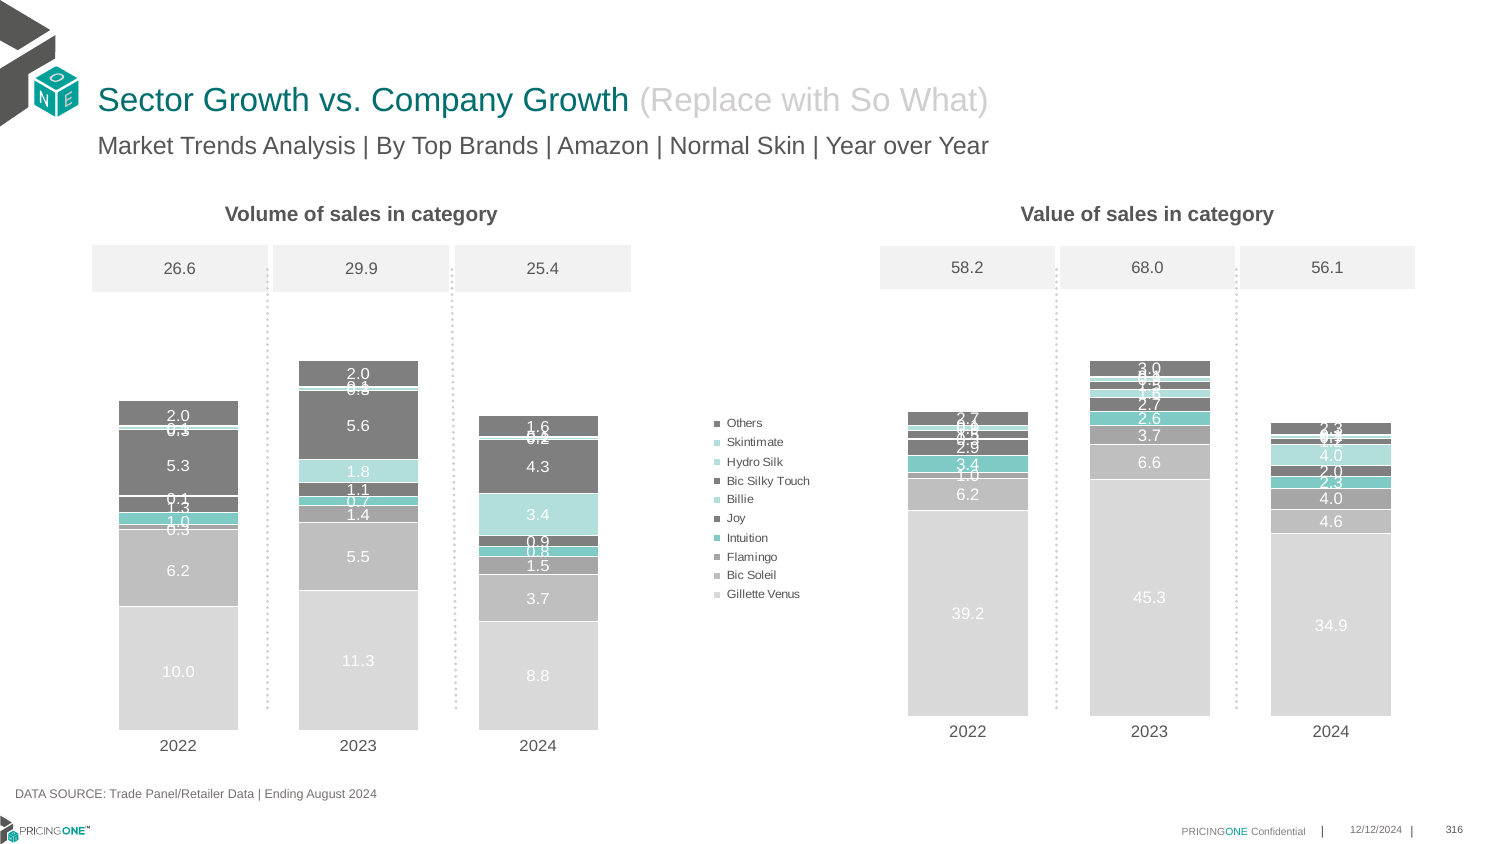

# Sector Growth vs. Company Growth (Replace with So What)
Market Trends Analysis | By Top Brands | Amazon | Normal Skin | Year over Year
| Value of sales in category |  |  |
| --- | --- | --- |
| 58.2 | 68.0 | 56.1 |
| Volume of sales in category |  |  |
| --- | --- | --- |
| 26.6 | 29.9 | 25.4 |

### Chart

| Category | Gillette Venus | Bic Soleil | Flamingo | Intuition | Joy | Billie | Bic Silky Touch | Hydro Silk | Skintimate | Others |
|---|---|---|---|---|---|---|---|---|---|---|
| 2022 | 39.211633 | 6.239908 | 1.006144 | 3.402689 | 2.927228 | 0.256551 | 1.513003 | 0.917172 | 0.115891 | 2.657097 |
| 2023 | 45.29109 | 6.579752 | 3.702329 | 2.57912 | 2.730499 | 1.58173 | 1.454243 | 0.862926 | 0.14129 | 3.044258 |
| 2024 | 34.904884 | 4.643405 | 3.983107 | 2.268499 | 2.034105 | 4.01312 | 1.15981 | 0.697064 | 0.090637 | 2.313835 |

### Chart

| Category | Gillette Venus | Bic Soleil | Flamingo | Intuition | Joy | Billie | Bic Silky Touch | Hydro Silk | Skintimate | Others |
|---|---|---|---|---|---|---|---|---|---|---|
| 2022 | 10.045743 | 6.234077 | 0.332956 | 0.988924 | 1.310586 | 0.053956 | 5.3302 | 0.287974 | 0.083578 | 1.959198 |
| 2023 | 11.284573 | 5.511247 | 1.359232 | 0.7427 | 1.119045 | 1.832238 | 5.584507 | 0.269011 | 0.118546 | 2.037104 |
| 2024 | 8.829141 | 3.745404 | 1.50522 | 0.750082 | 0.915717 | 3.392023 | 4.326363 | 0.229305 | 0.065383 | 1.643599 |
DATA SOURCE: Trade Panel/Retailer Data | Ending August 2024

12/12/2024
316